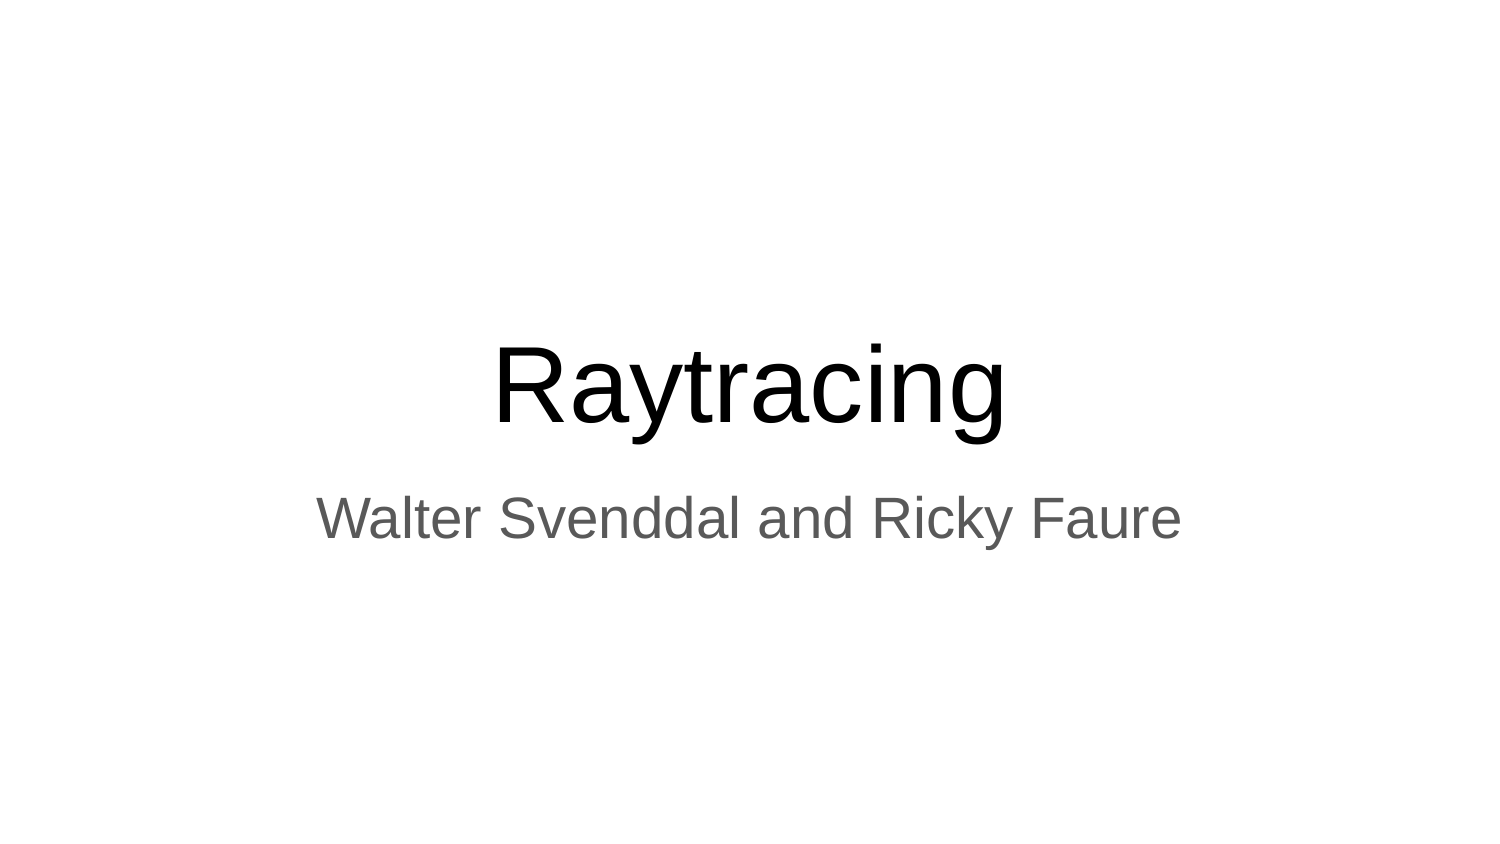

# Raytracing
Walter Svenddal and Ricky Faure